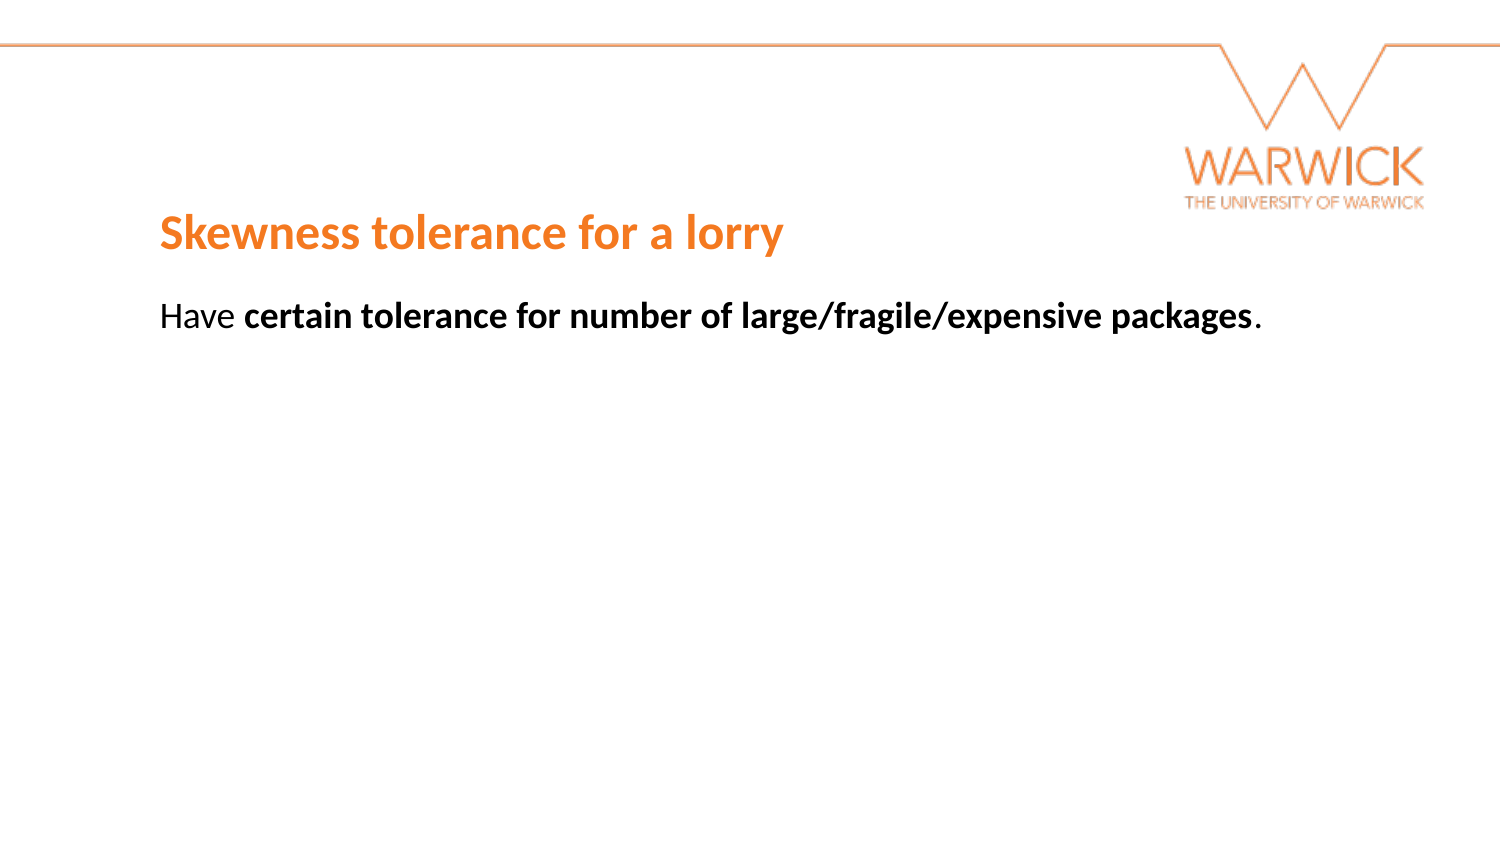

Skewness tolerance for a lorry

Have certain tolerance for number of large/fragile/expensive packages.